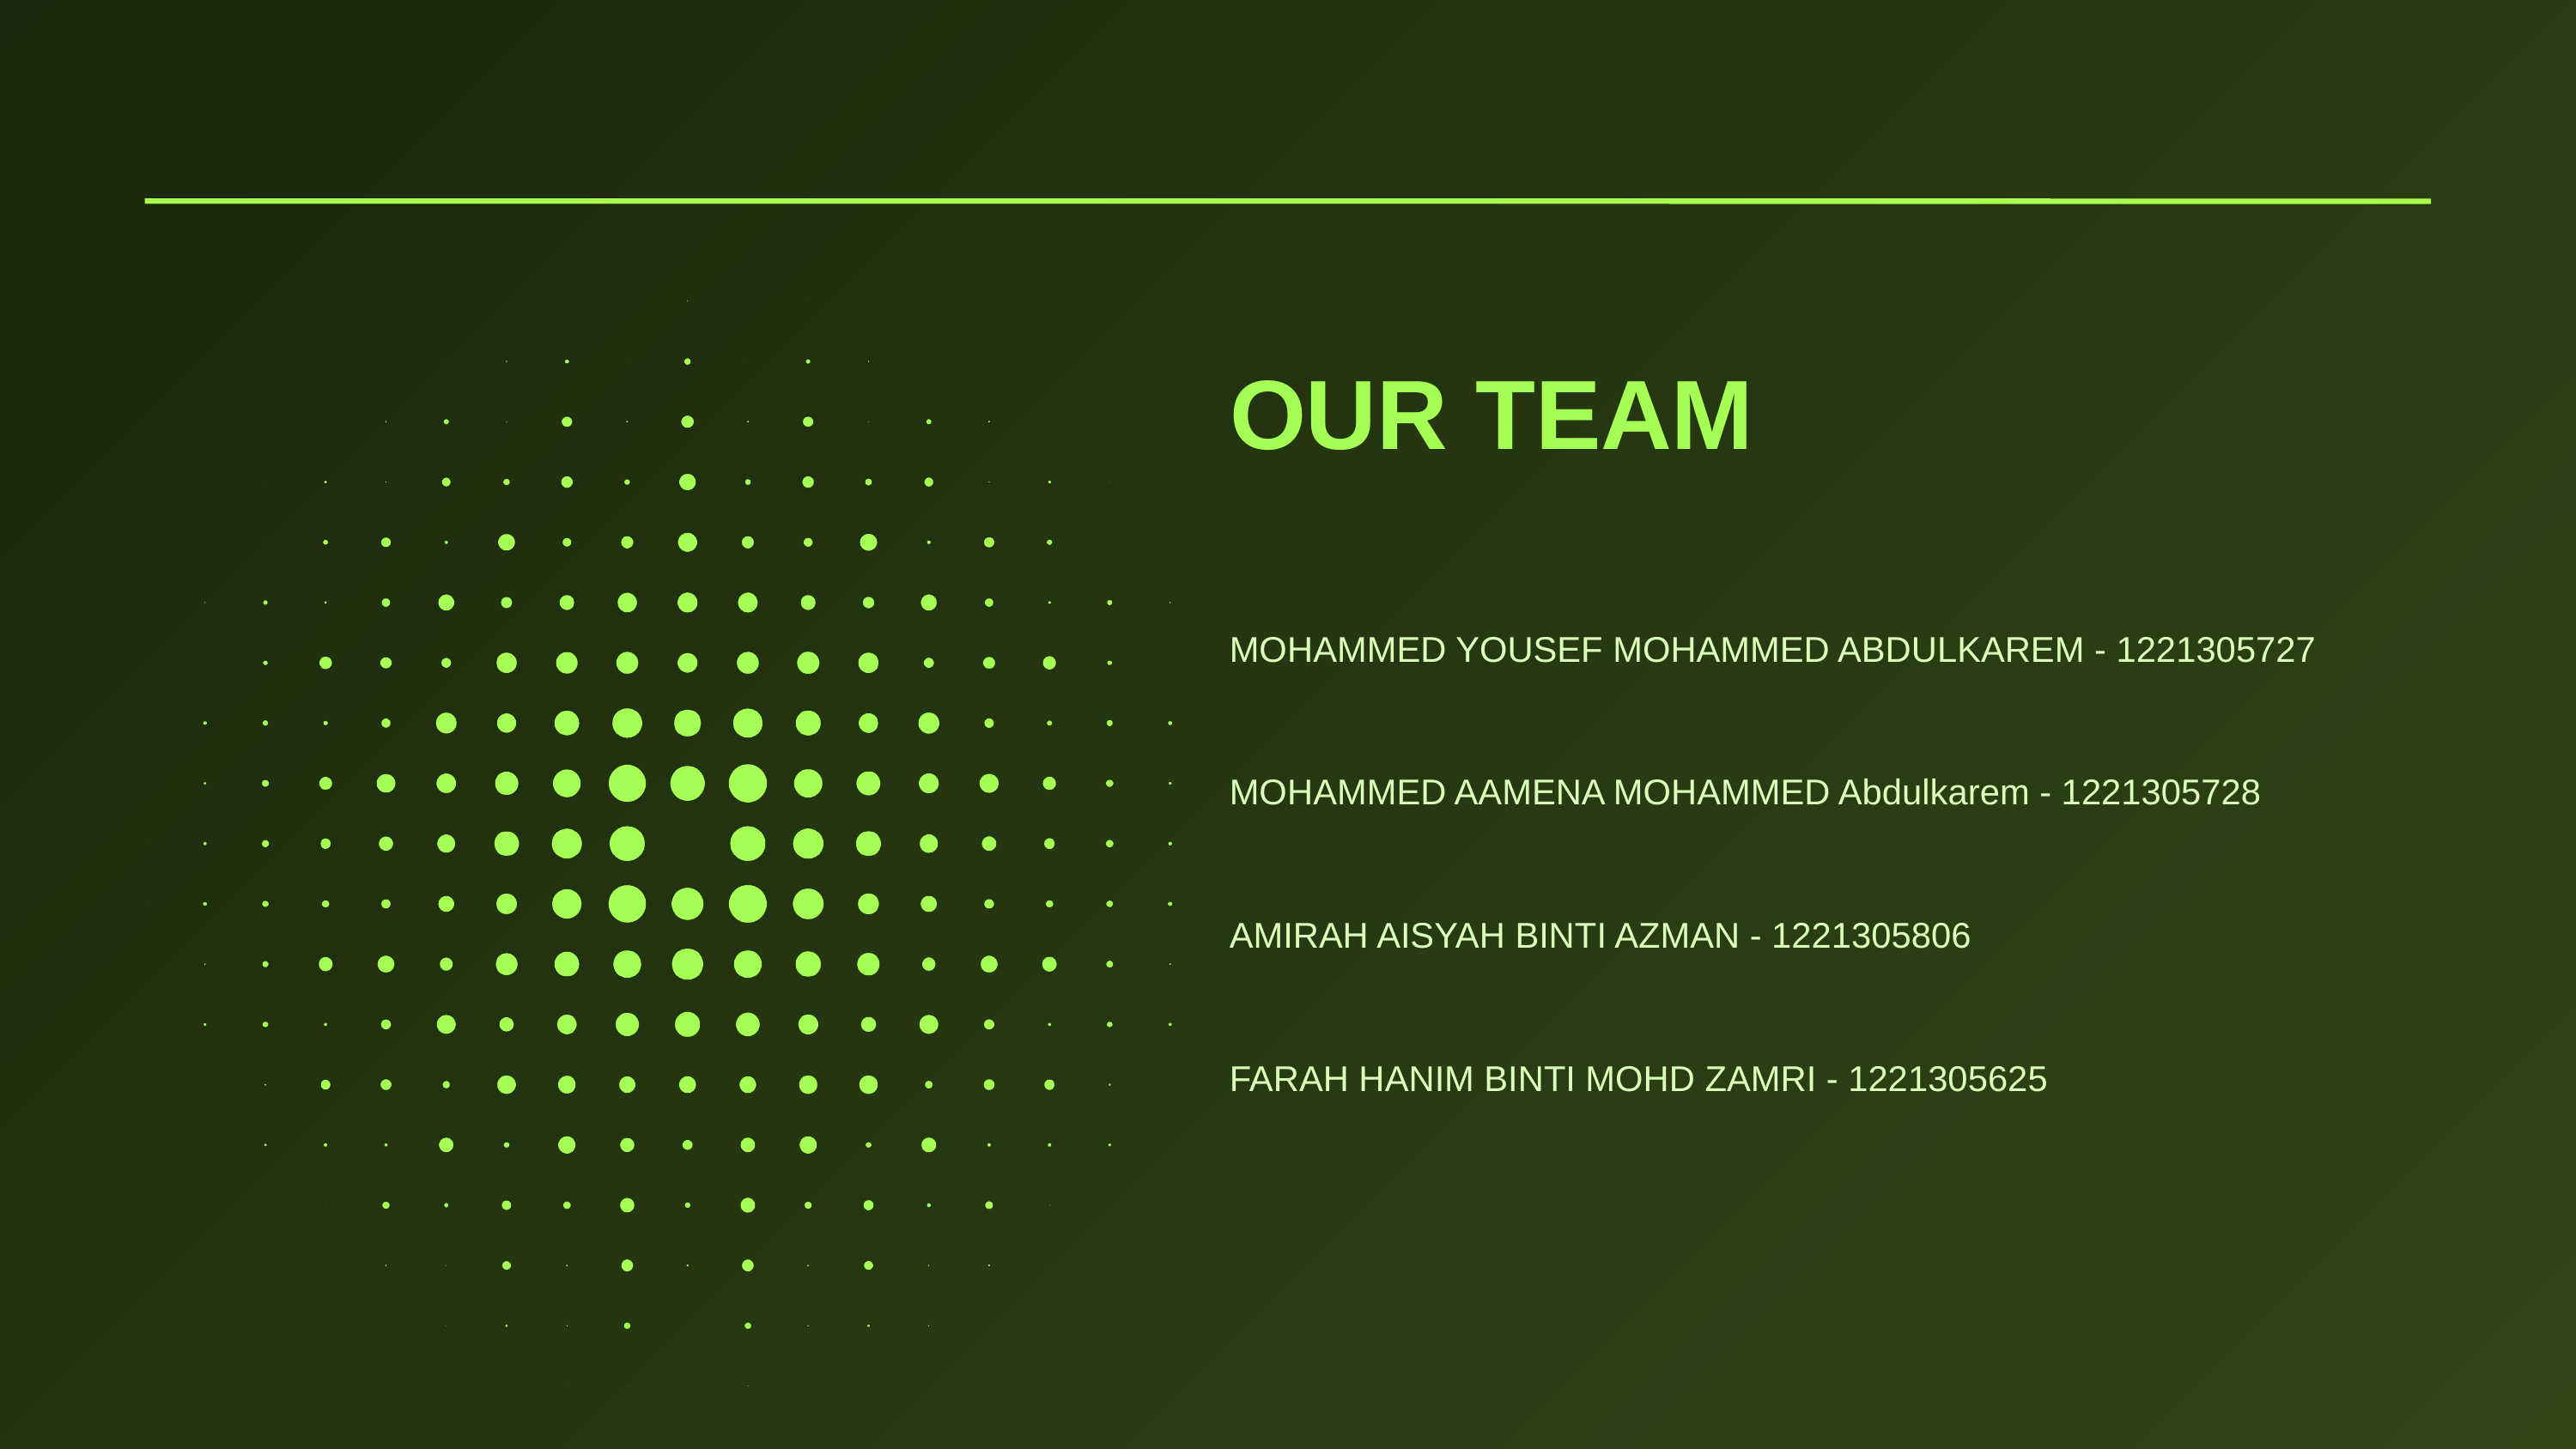

OUR TEAM
MOHAMMED YOUSEF MOHAMMED ABDULKAREM - 1221305727

MOHAMMED AAMENA MOHAMMED Abdulkarem - 1221305728

AMIRAH AISYAH BINTI AZMAN - 1221305806

FARAH HANIM BINTI MOHD ZAMRI - 1221305625